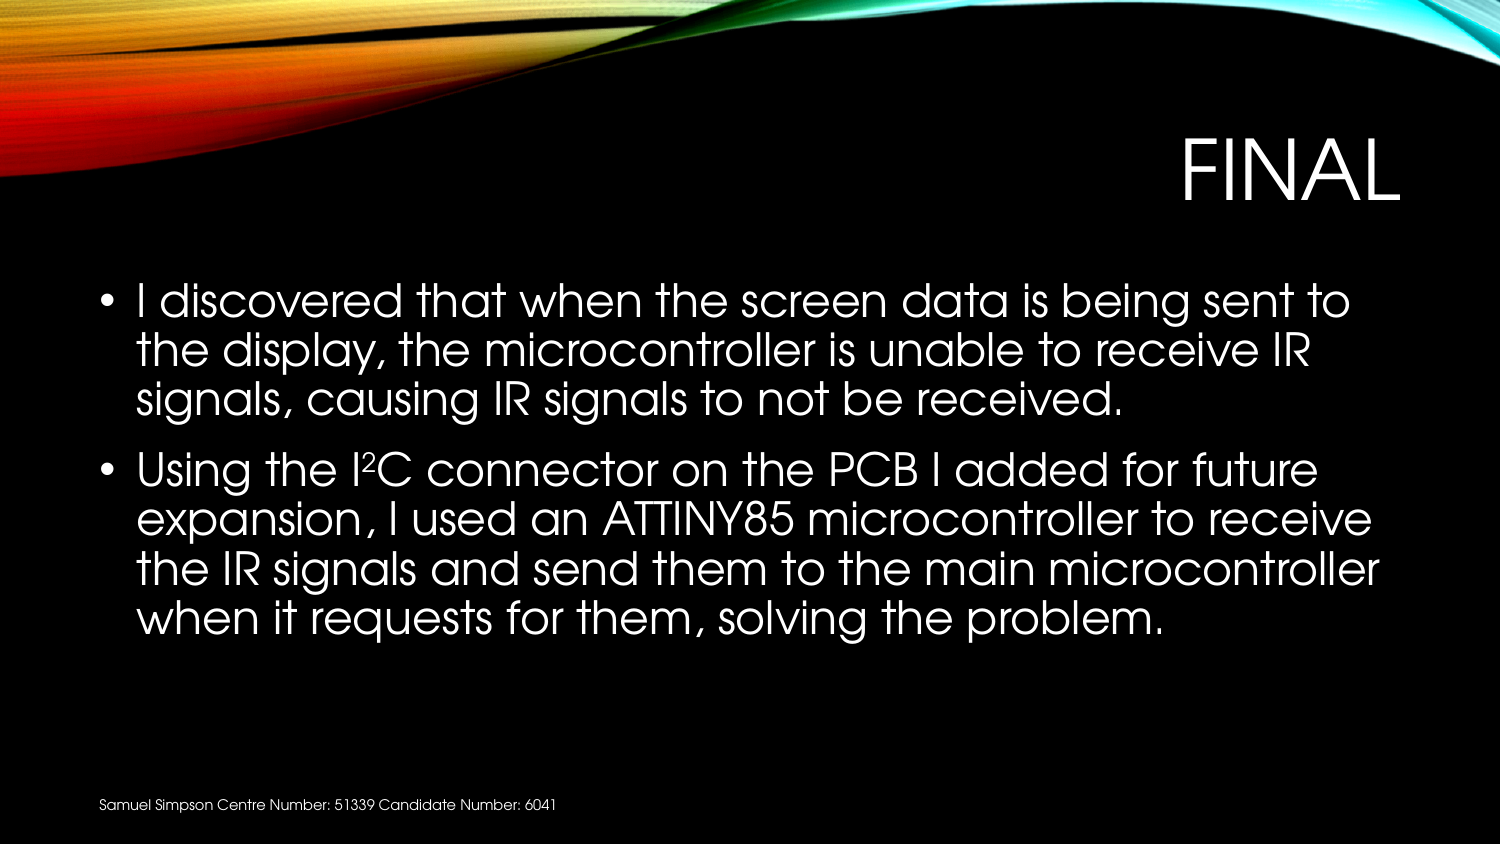

# Final
I discovered that when the screen data is being sent to the display, the microcontroller is unable to receive IR signals, causing IR signals to not be received.
Using the I2C connector on the PCB I added for future expansion, I used an ATTINY85 microcontroller to receive the IR signals and send them to the main microcontroller when it requests for them, solving the problem.
Samuel Simpson Centre Number: 51339 Candidate Number: 6041